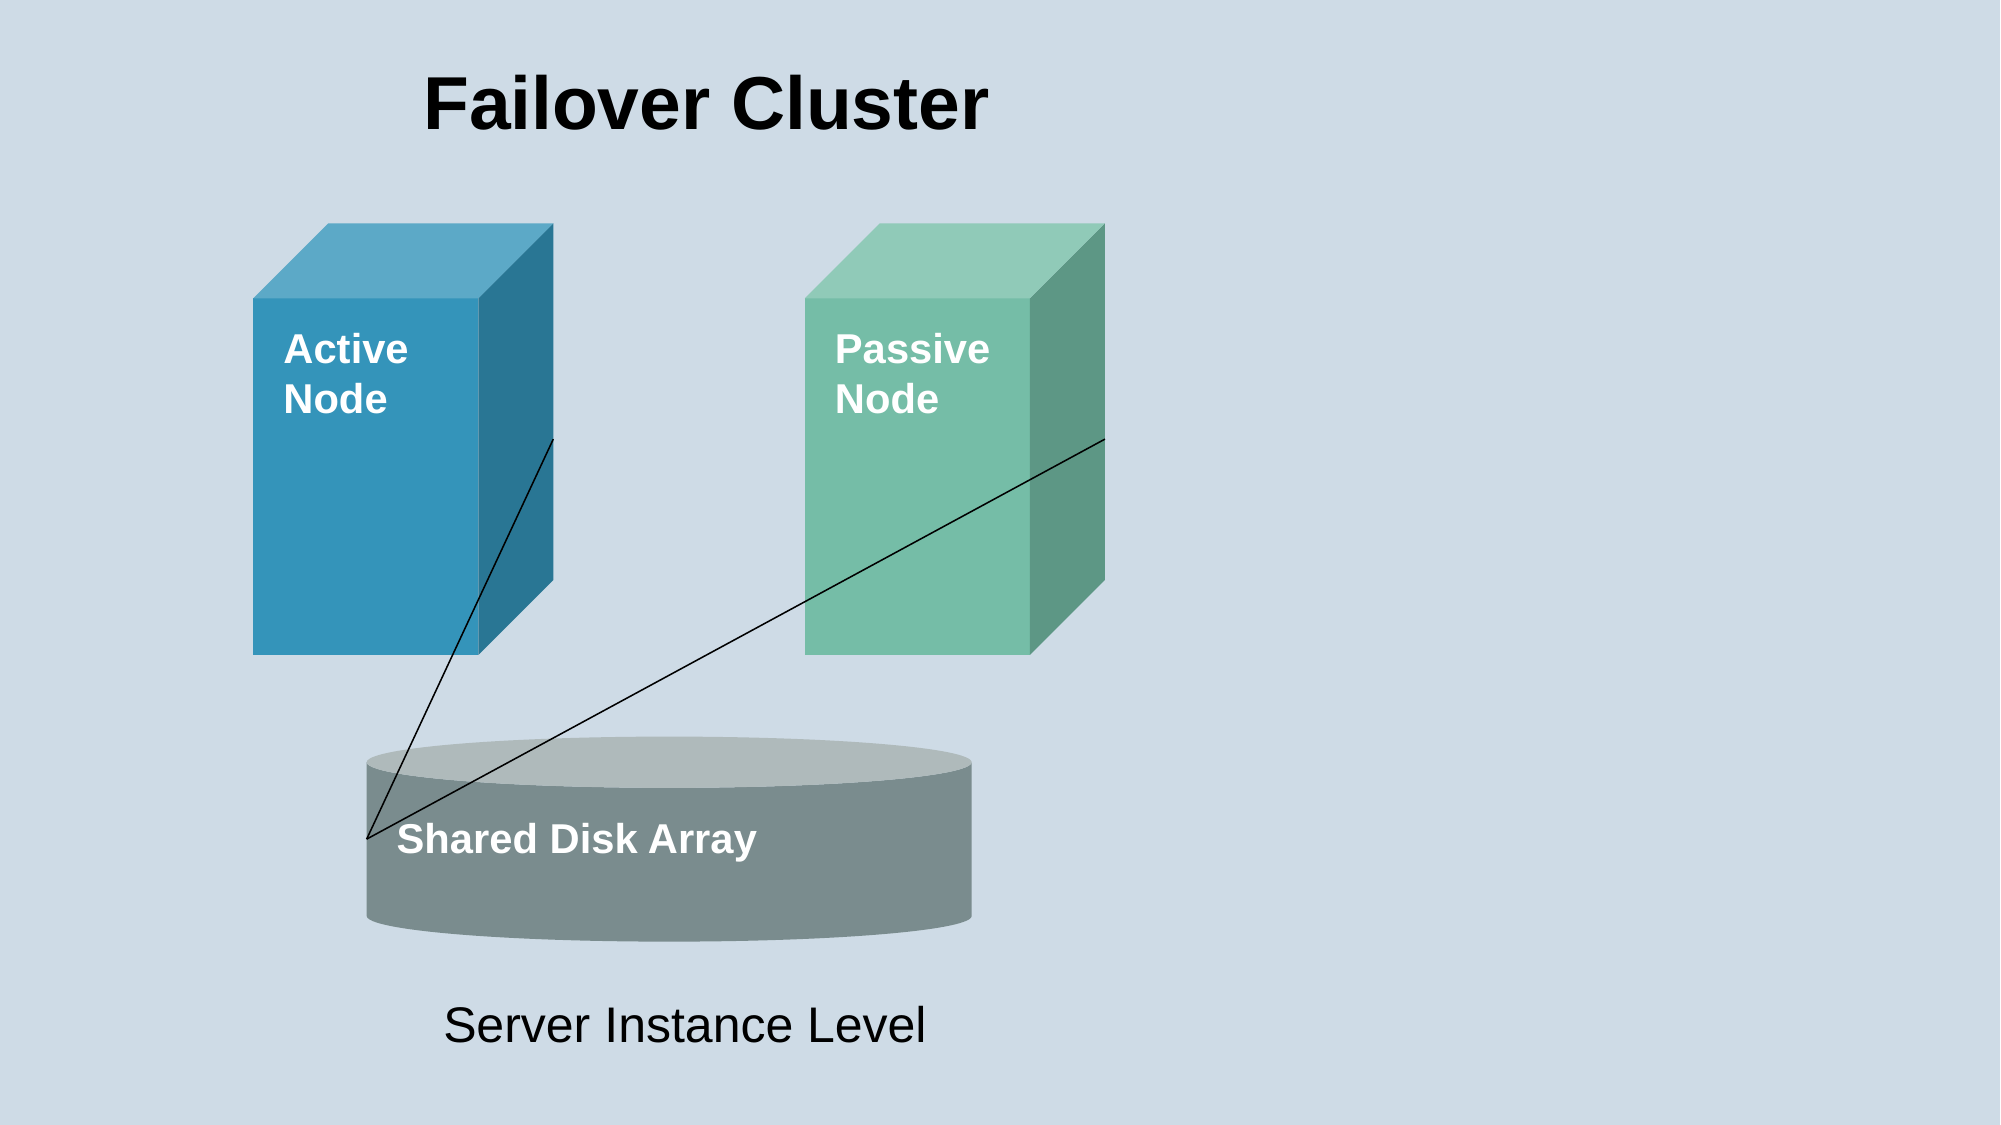

Failover Cluster
Active Node
Passive Node
Shared Disk Array
Server Instance Level